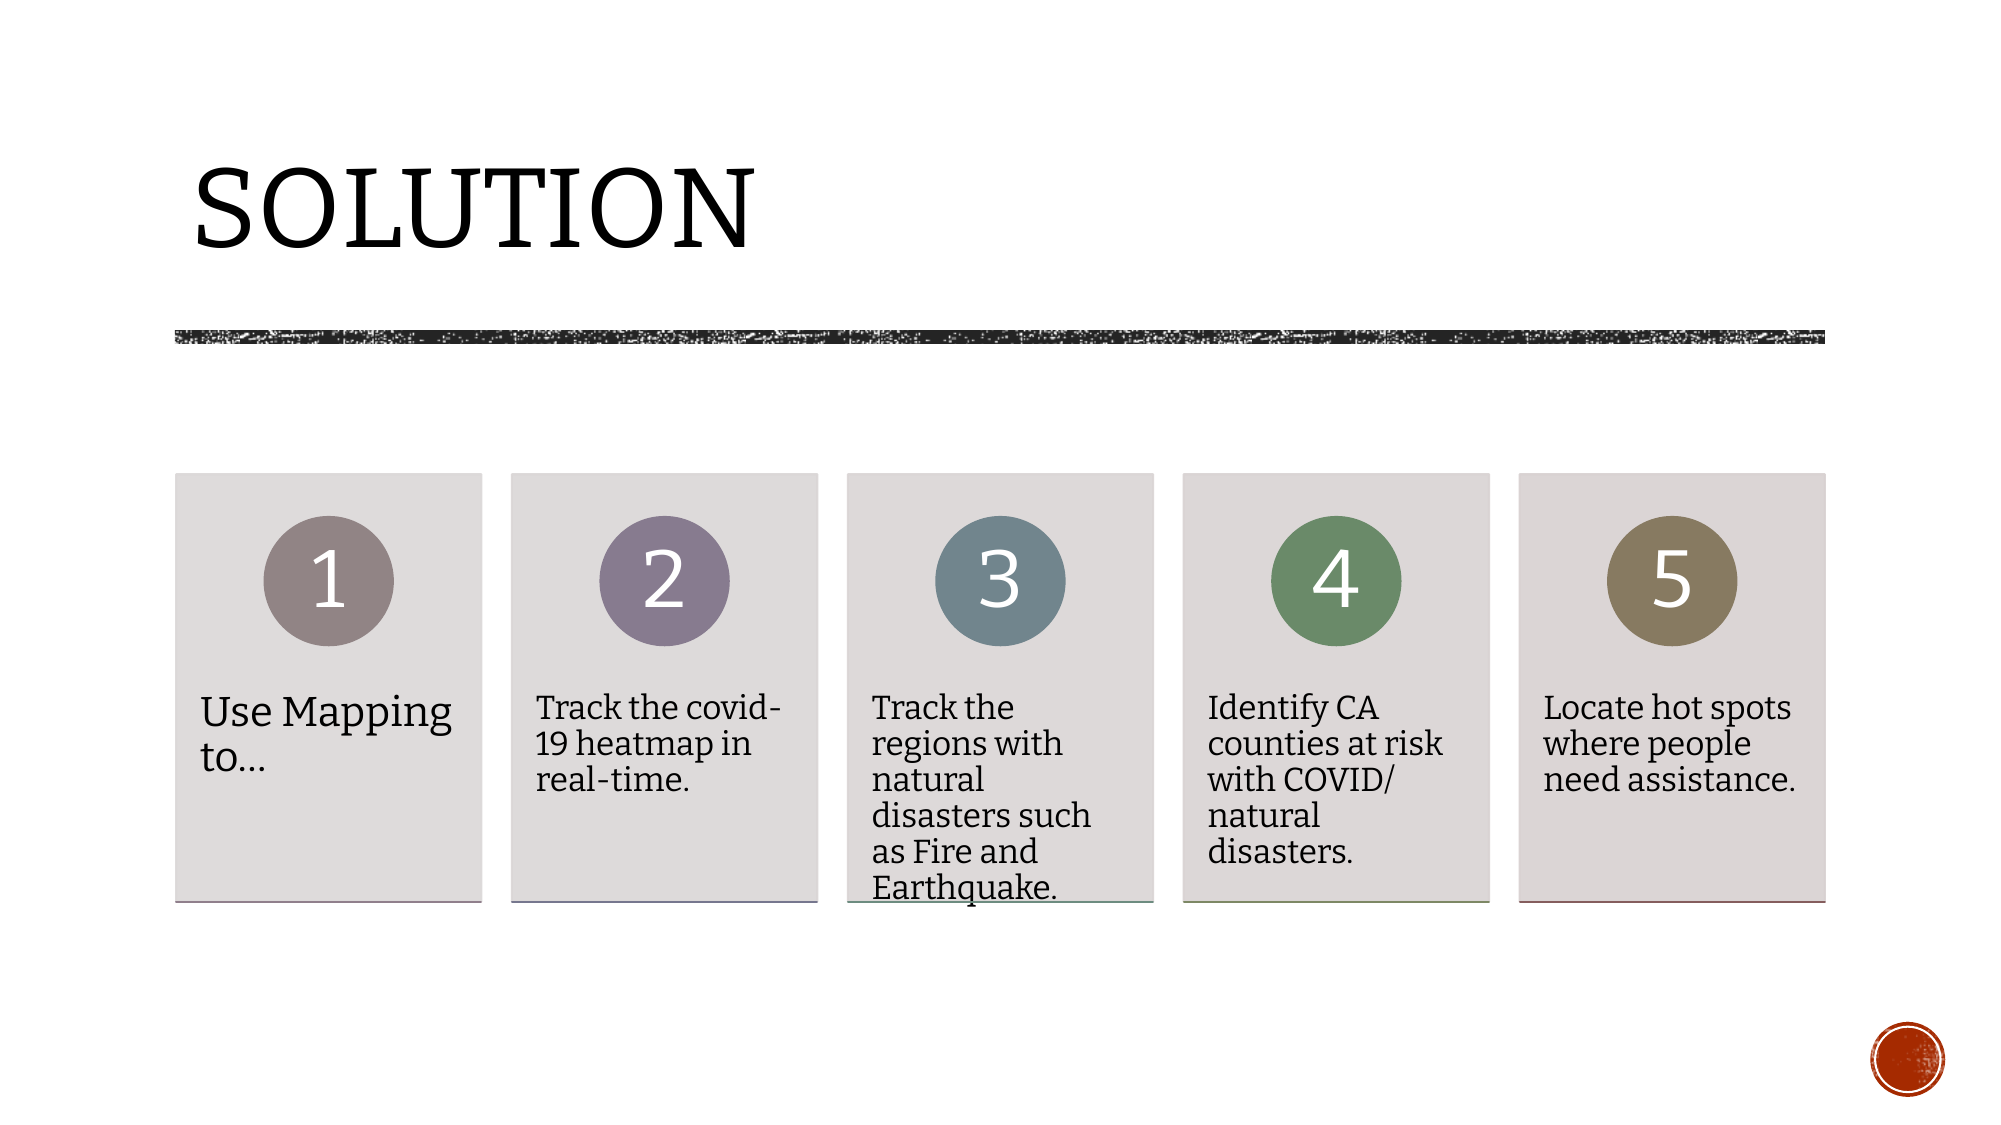

# Solution

Use Mapping to…
1
Track the covid-19 heatmap in real-time.
2
Track the regions with natural disasters such as Fire and Earthquake.
3
Identify CA counties at risk with COVID/ natural disasters.
4
Locate hot spots where people need assistance.
5